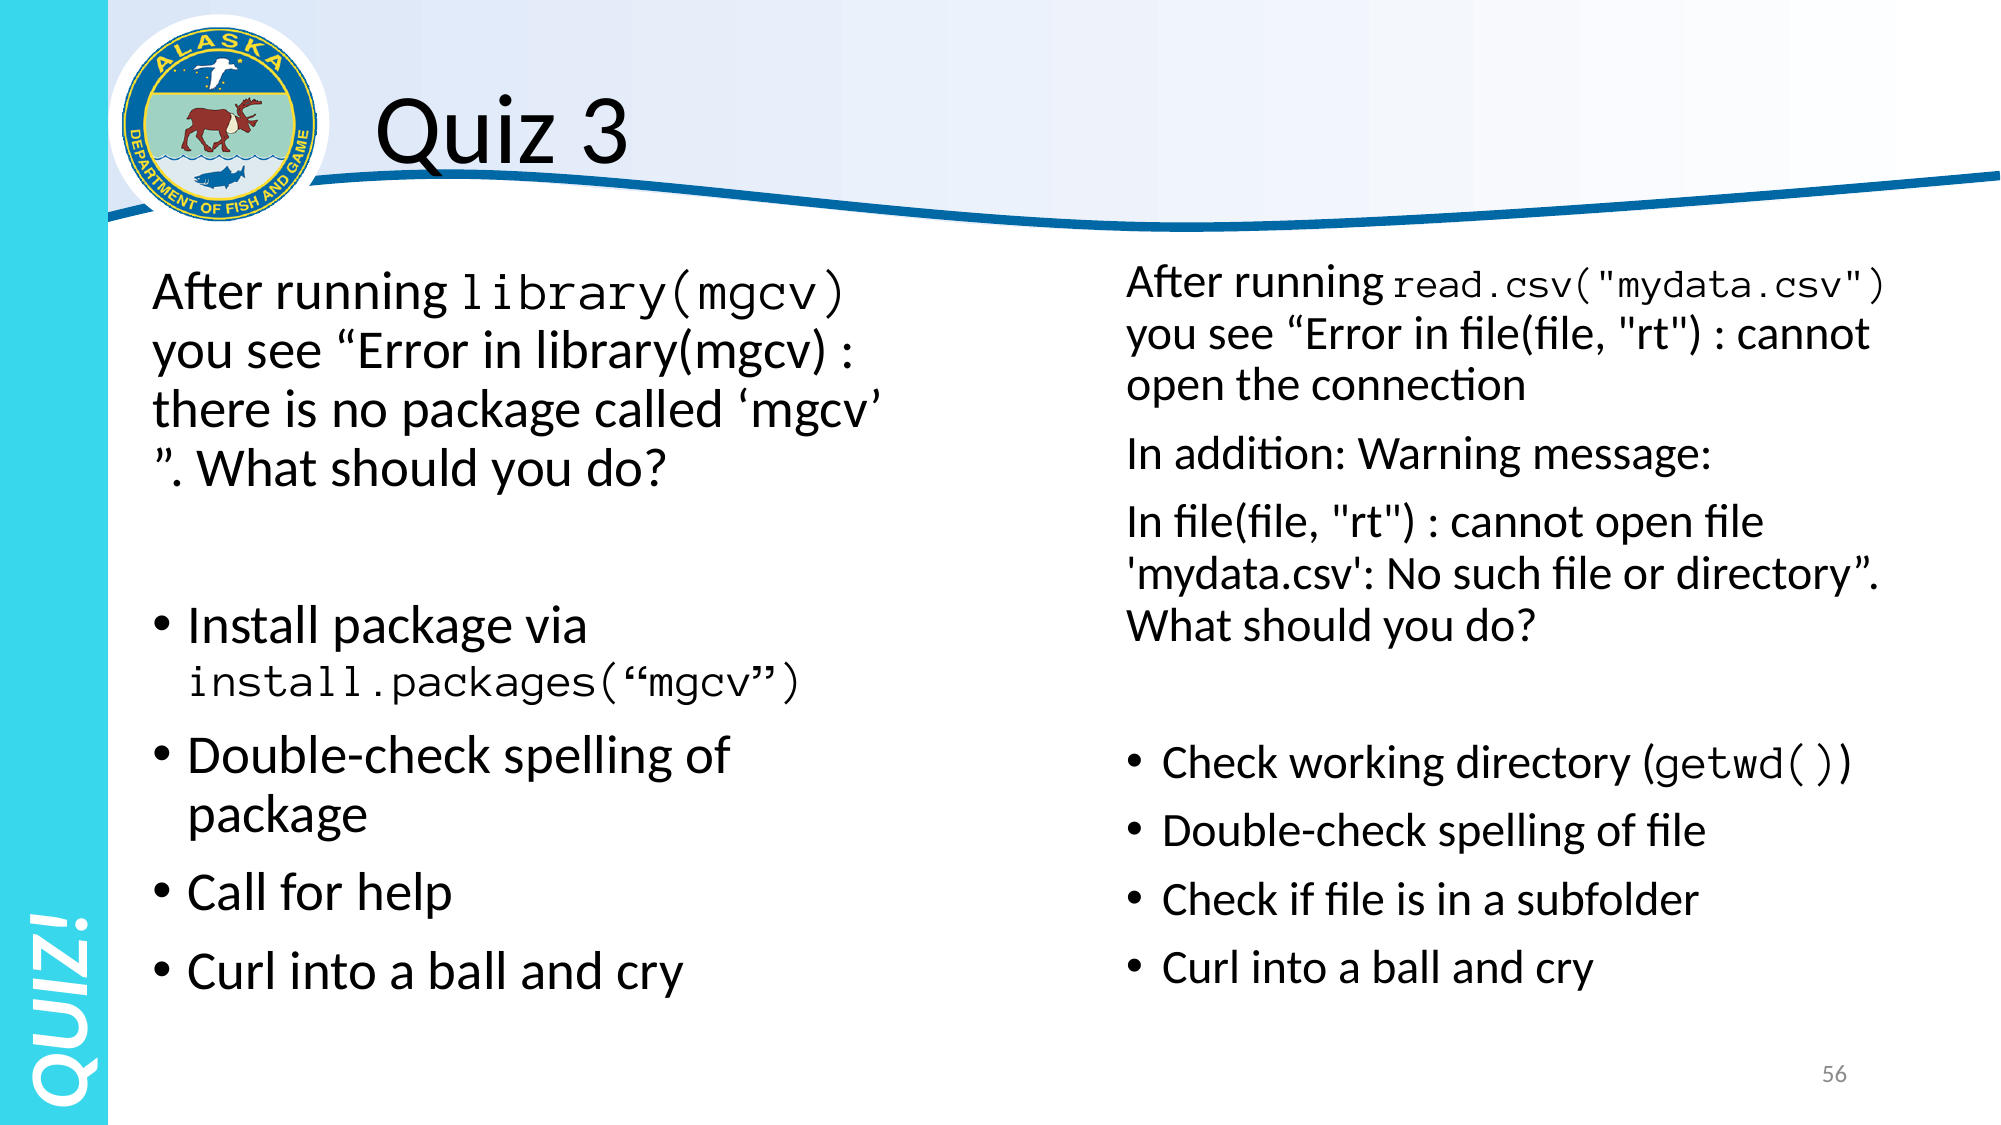

# Quiz 3
After running read.csv("mydata.csv") you see “Error in file(file, "rt") : cannot open the connection
In addition: Warning message:
In file(file, "rt") : cannot open file 'mydata.csv': No such file or directory”. What should you do?

Check working directory (getwd())
Double-check spelling of file
Check if file is in a subfolder
Curl into a ball and cry

After running library(mgcv) you see “Error in library(mgcv) : there is no package called ‘mgcv’ ”. What should you do?

Install package via install.packages(“mgcv”)
Double-check spelling of package
Call for help
Curl into a ball and cry

QUIZ!
56